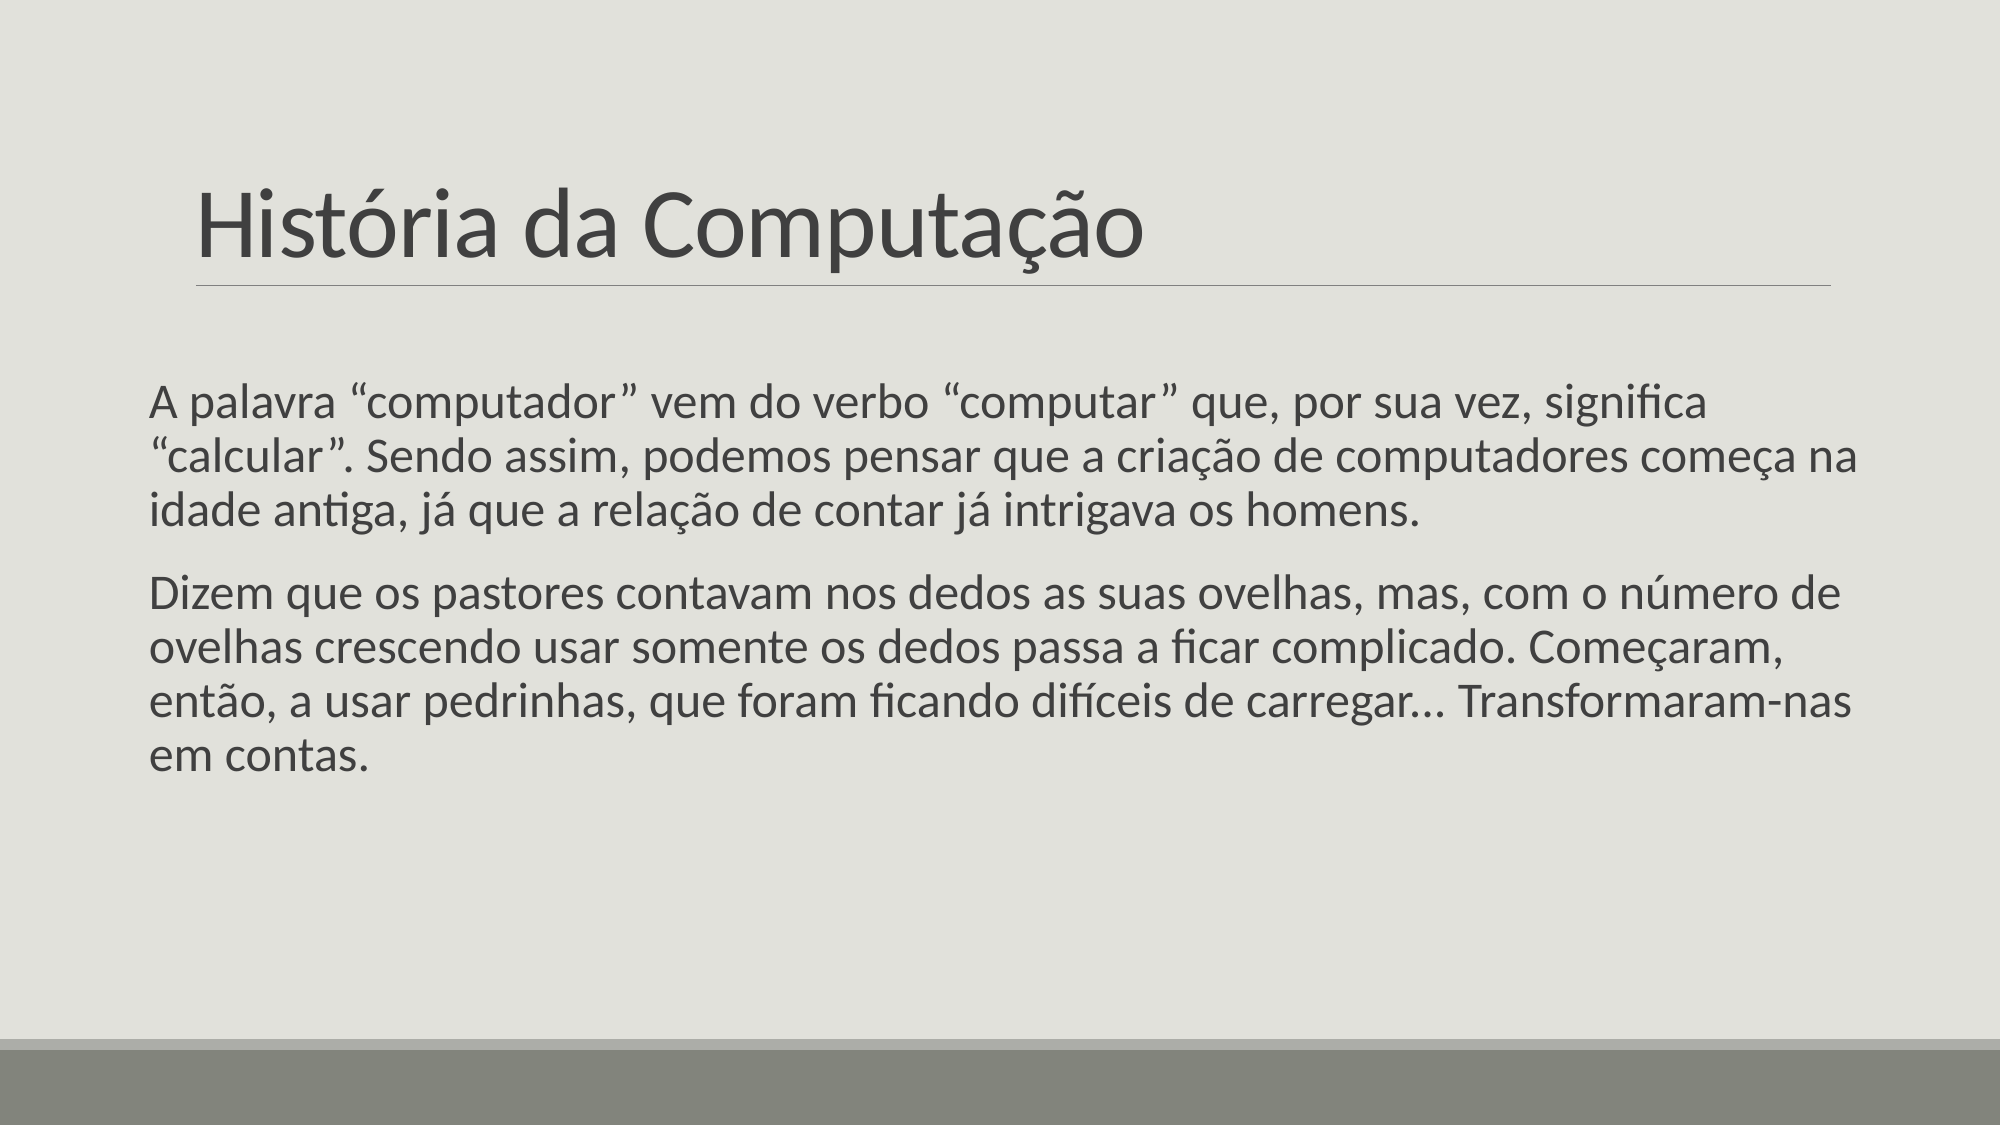

# História da Computação
A palavra “computador” vem do verbo “computar” que, por sua vez, significa “calcular”. Sendo assim, podemos pensar que a criação de computadores começa na idade antiga, já que a relação de contar já intrigava os homens.
Dizem que os pastores contavam nos dedos as suas ovelhas, mas, com o número de ovelhas crescendo usar somente os dedos passa a ficar complicado. Começaram, então, a usar pedrinhas, que foram ficando difíceis de carregar... Transformaram-nas em contas.